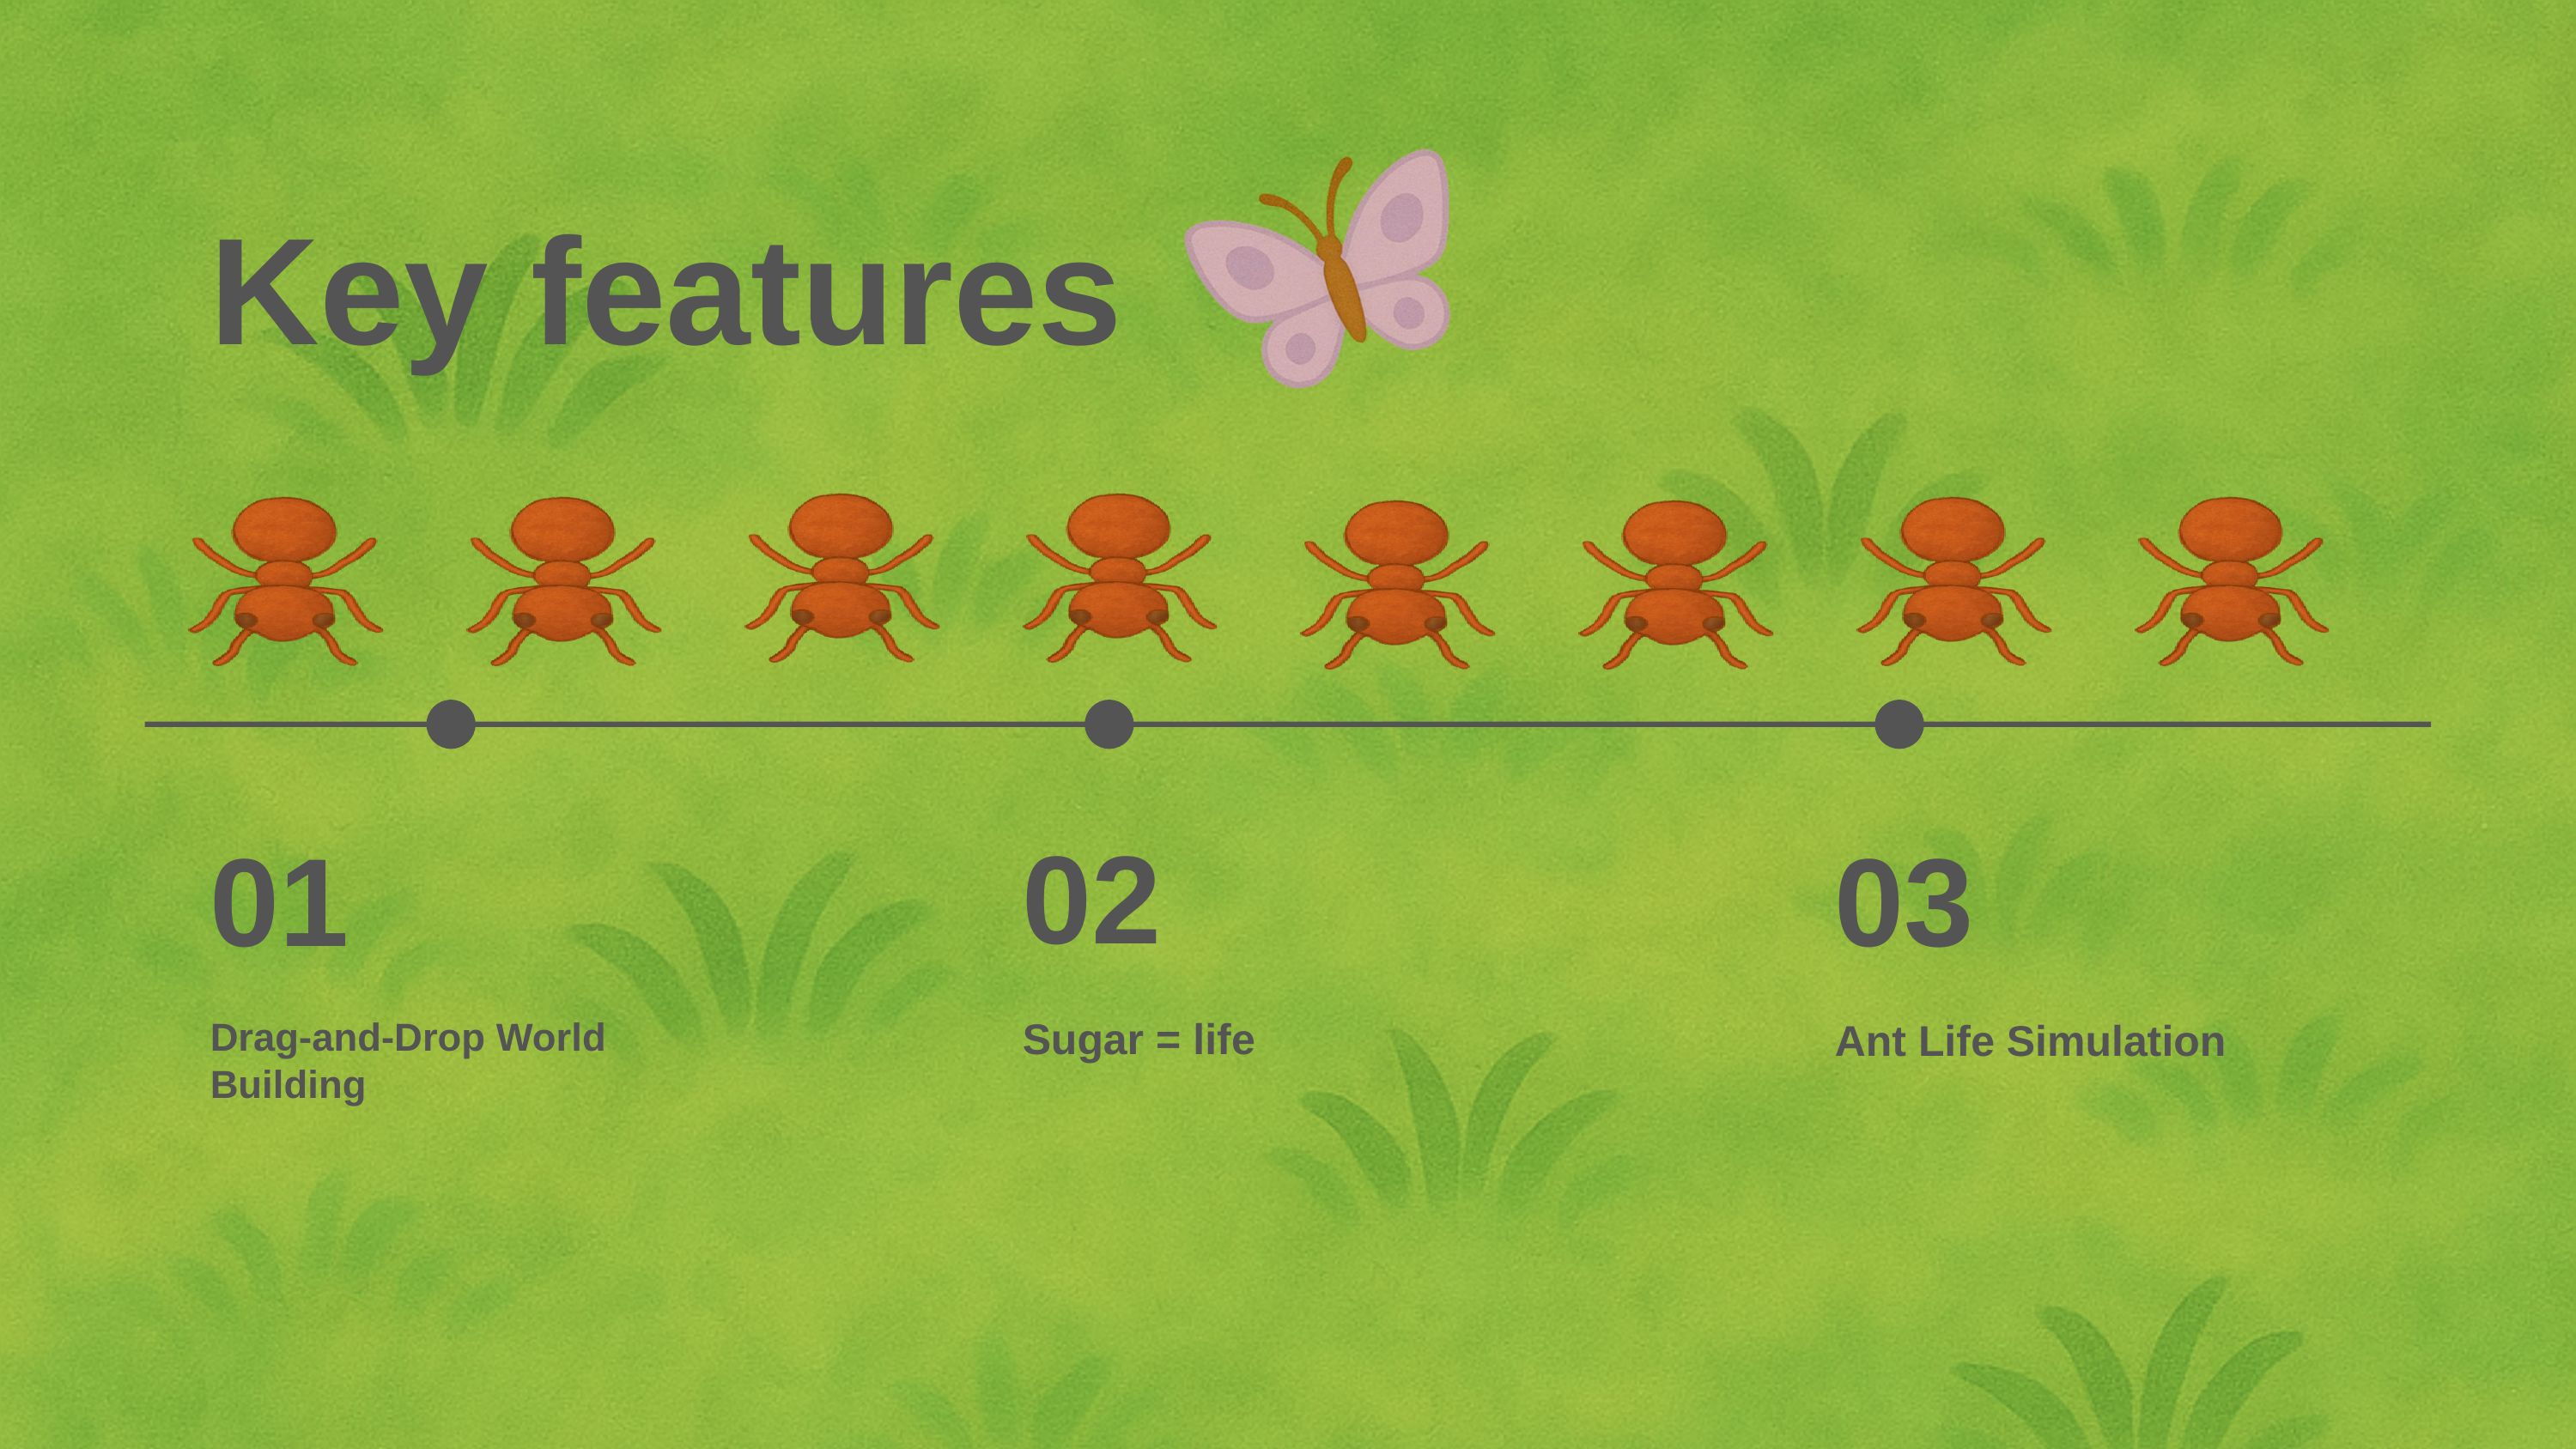

Key features

02
Sugar = life

01
Drag-and-Drop World Building

03
Ant Life Simulation